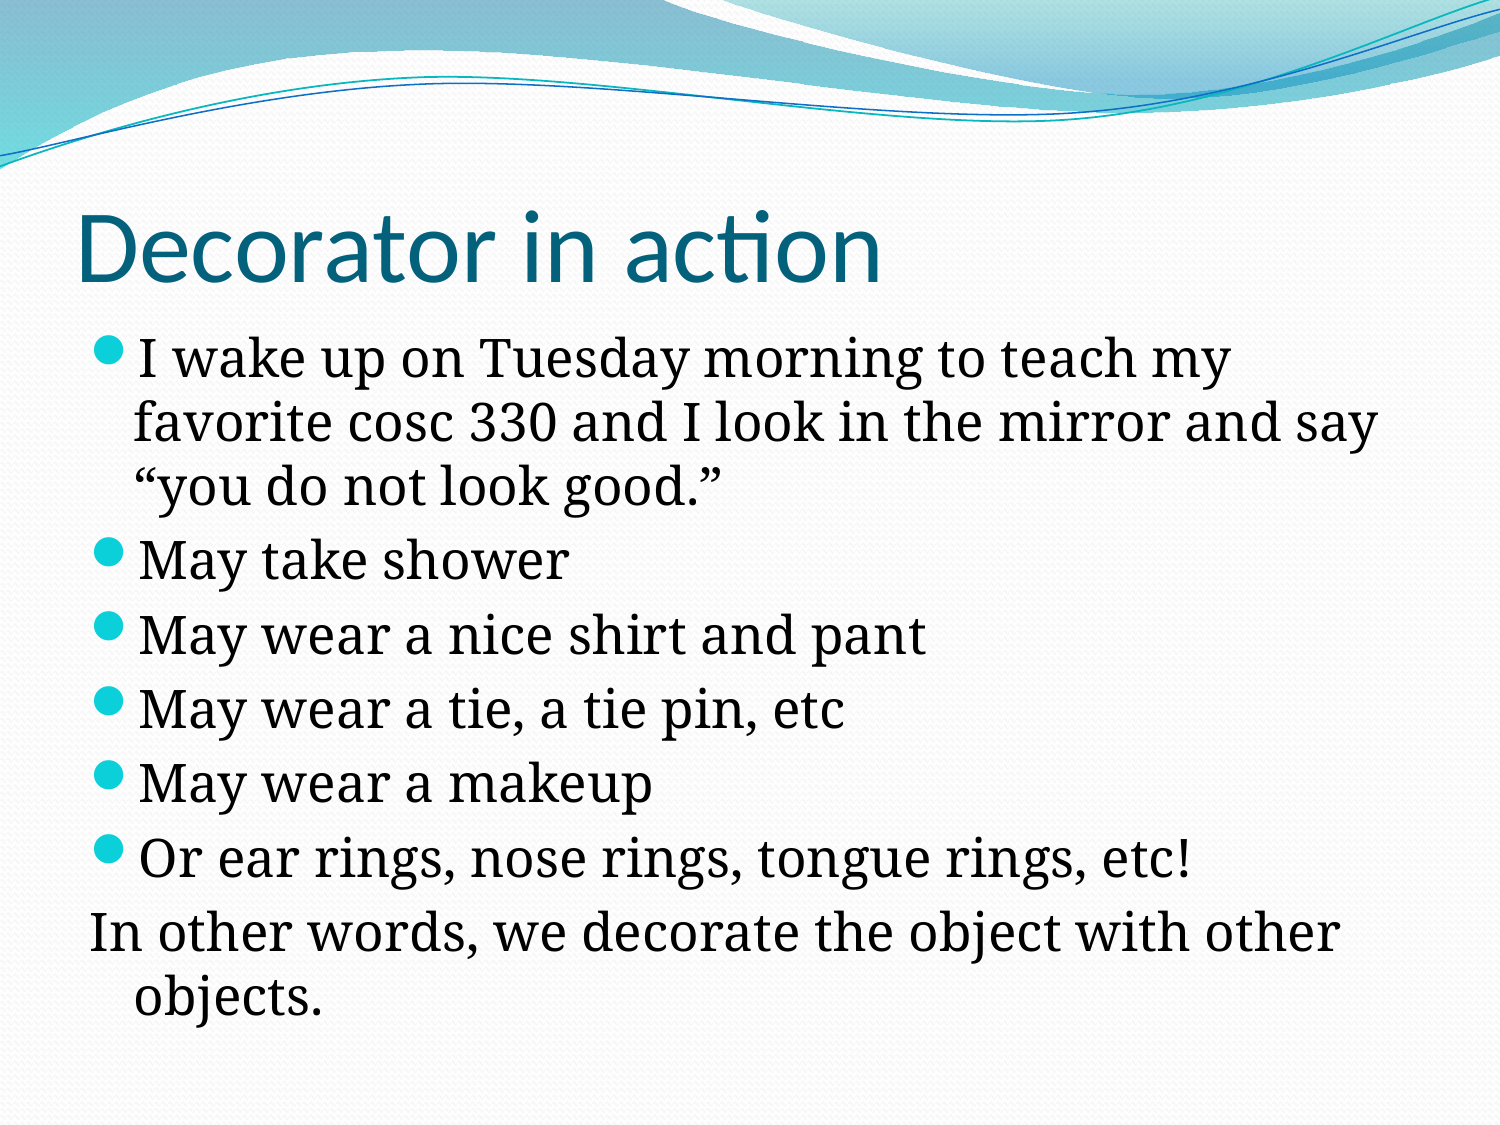

# Decorator in action
I wake up on Tuesday morning to teach my favorite cosc 330 and I look in the mirror and say “you do not look good.”
May take shower
May wear a nice shirt and pant
May wear a tie, a tie pin, etc
May wear a makeup
Or ear rings, nose rings, tongue rings, etc!
In other words, we decorate the object with other objects.